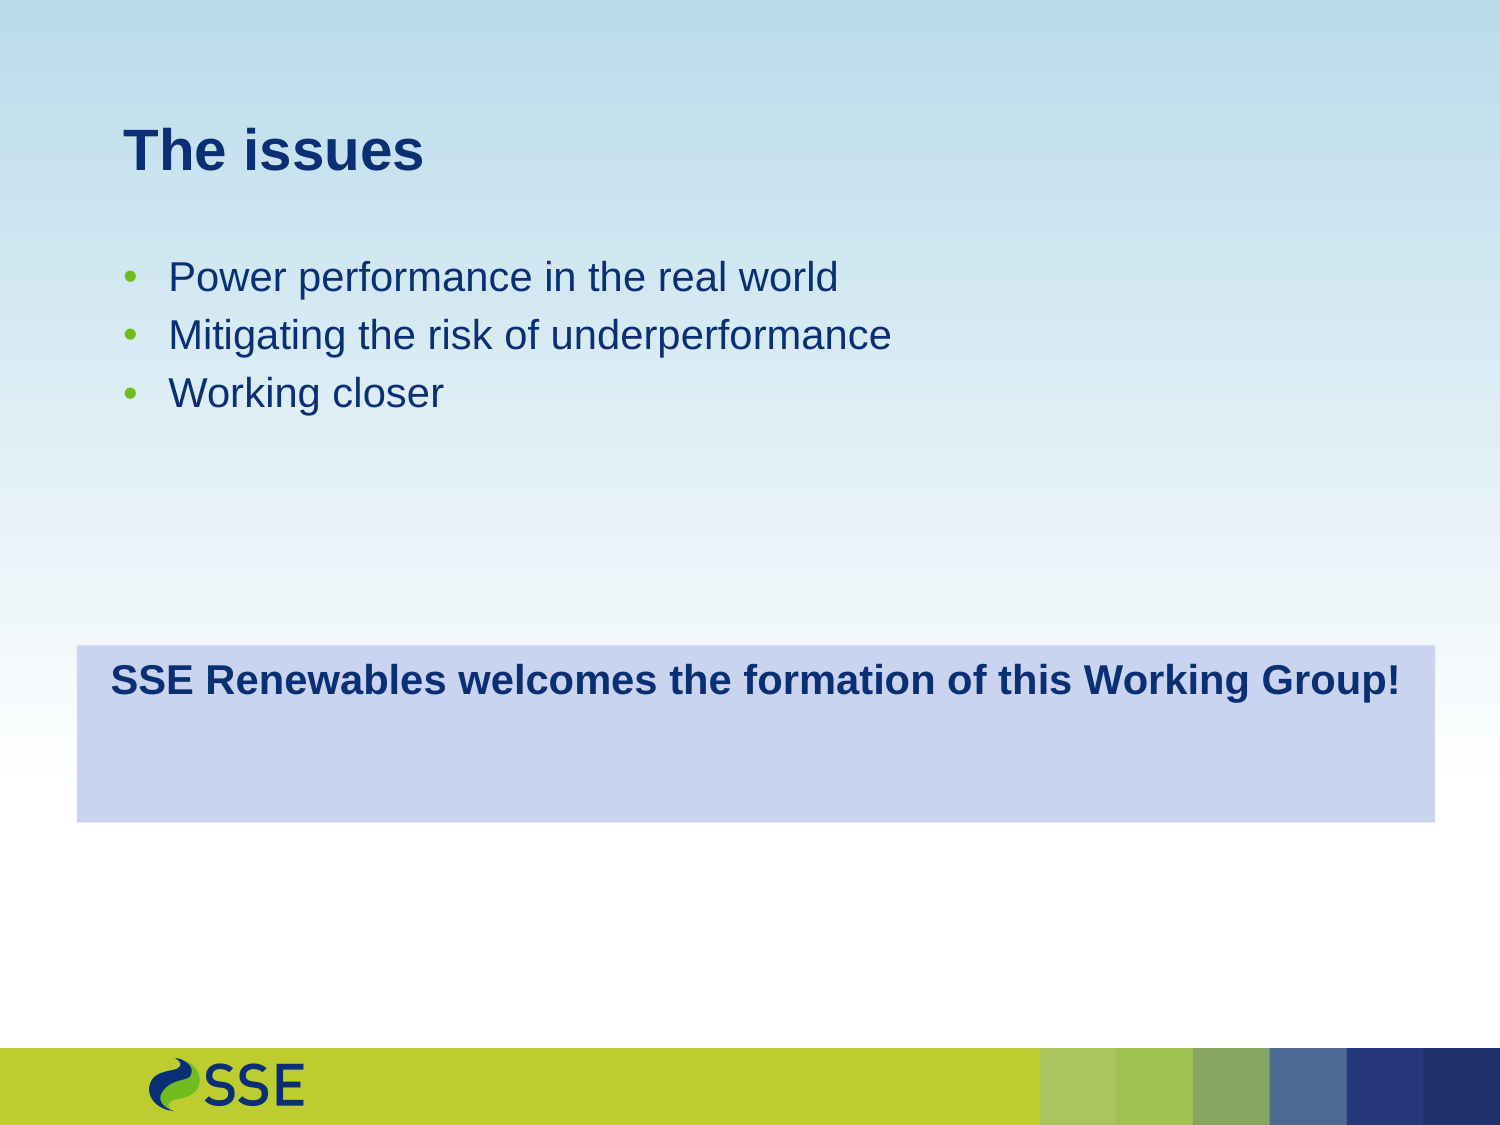

# The issues
Power performance in the real world
Mitigating the risk of underperformance
Working closer
SSE Renewables welcomes the formation of this Working Group!